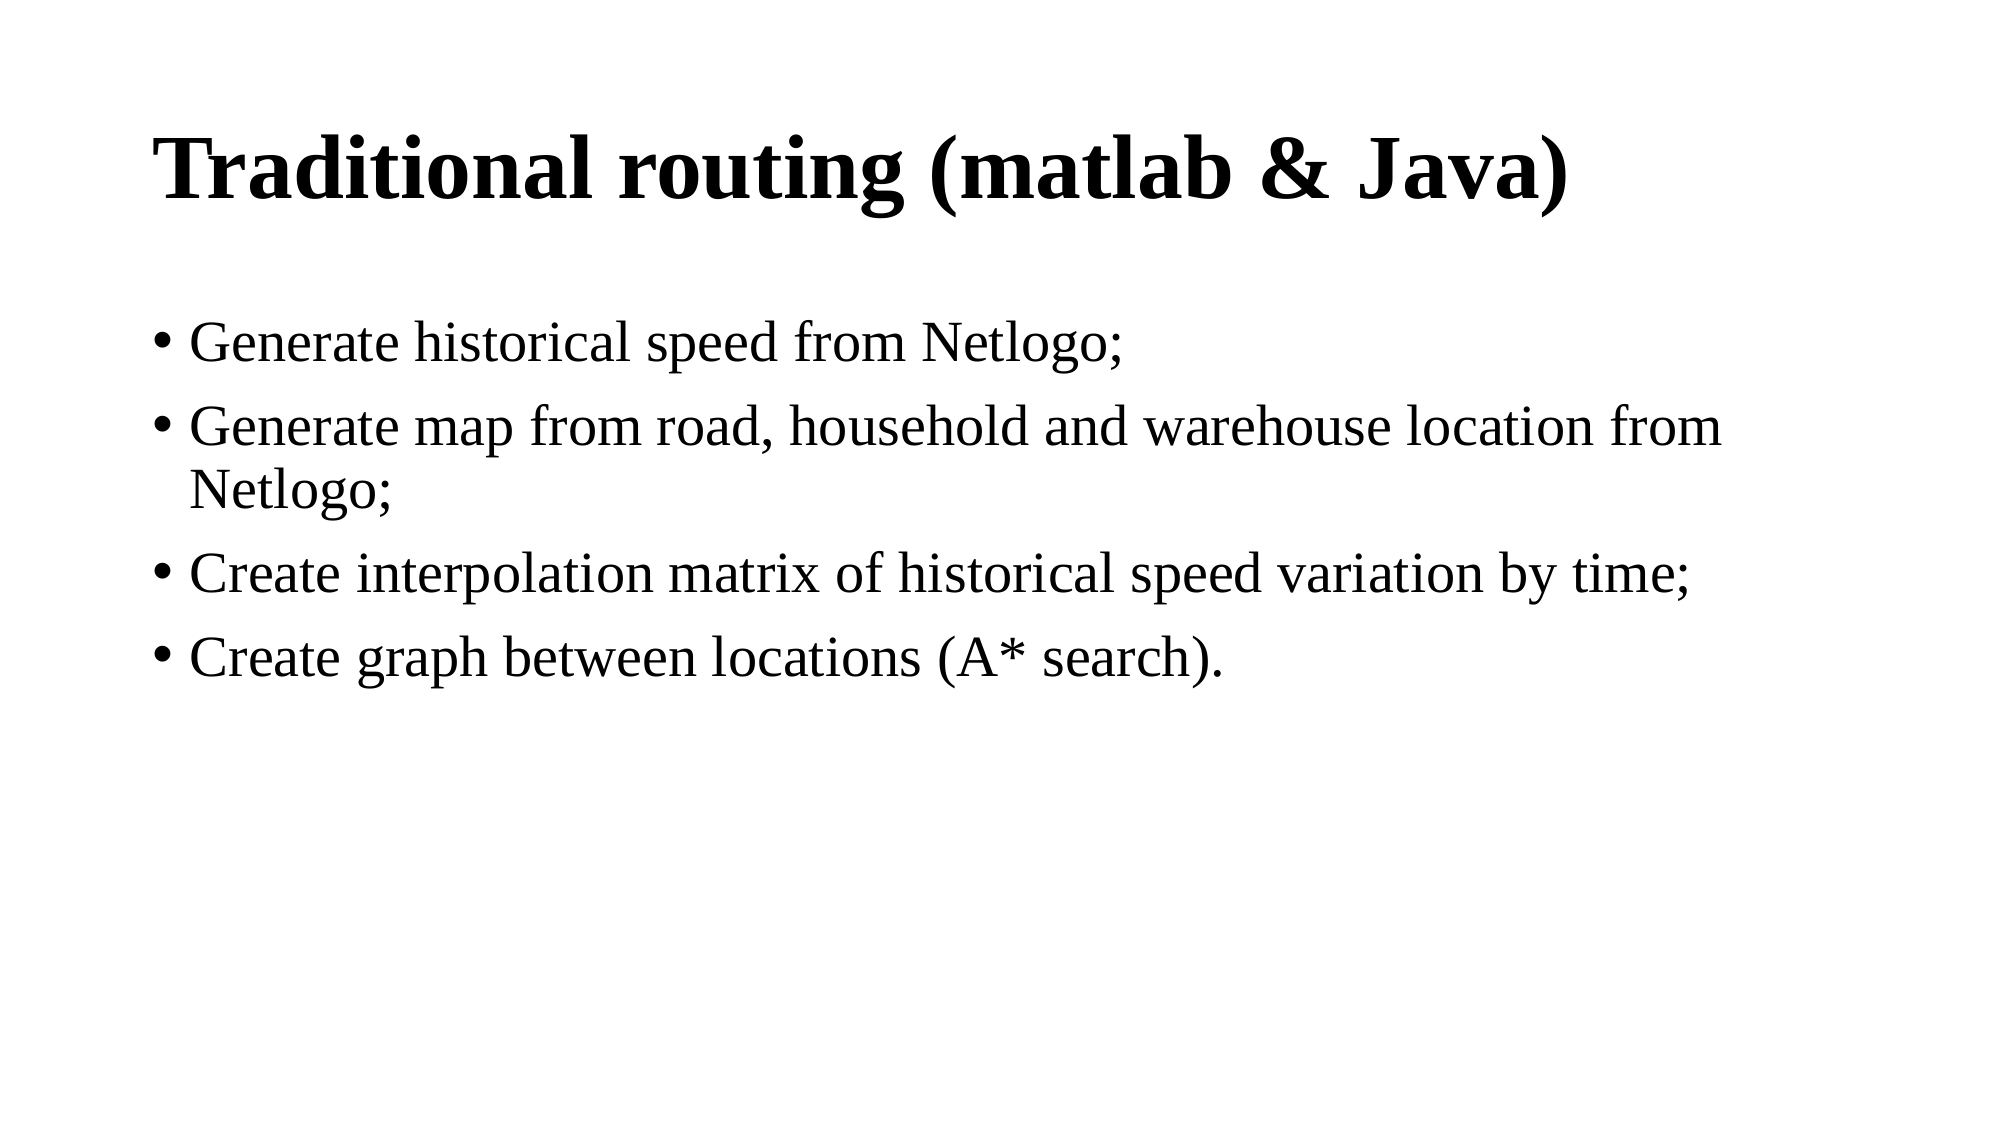

# Traditional routing (matlab & Java)
Generate historical speed from Netlogo;
Generate map from road, household and warehouse location from Netlogo;
Create interpolation matrix of historical speed variation by time;
Create graph between locations (A* search).